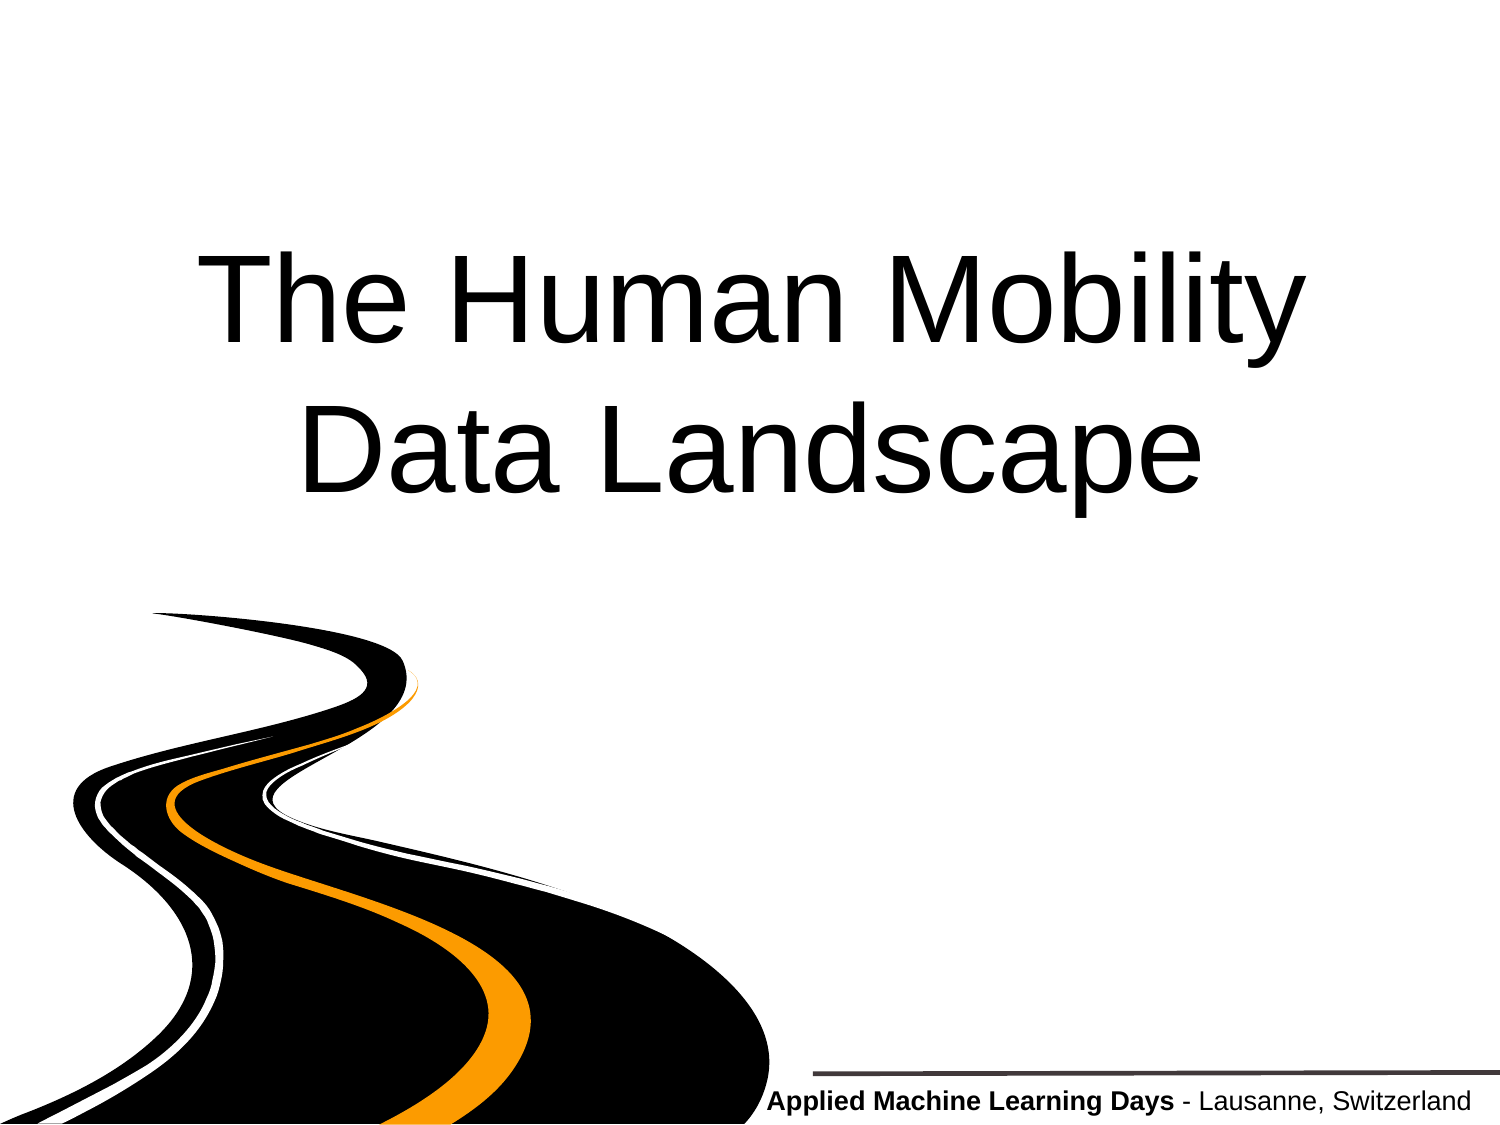

The Human Mobility Data Landscape

Applied Machine Learning Days - Lausanne, Switzerland